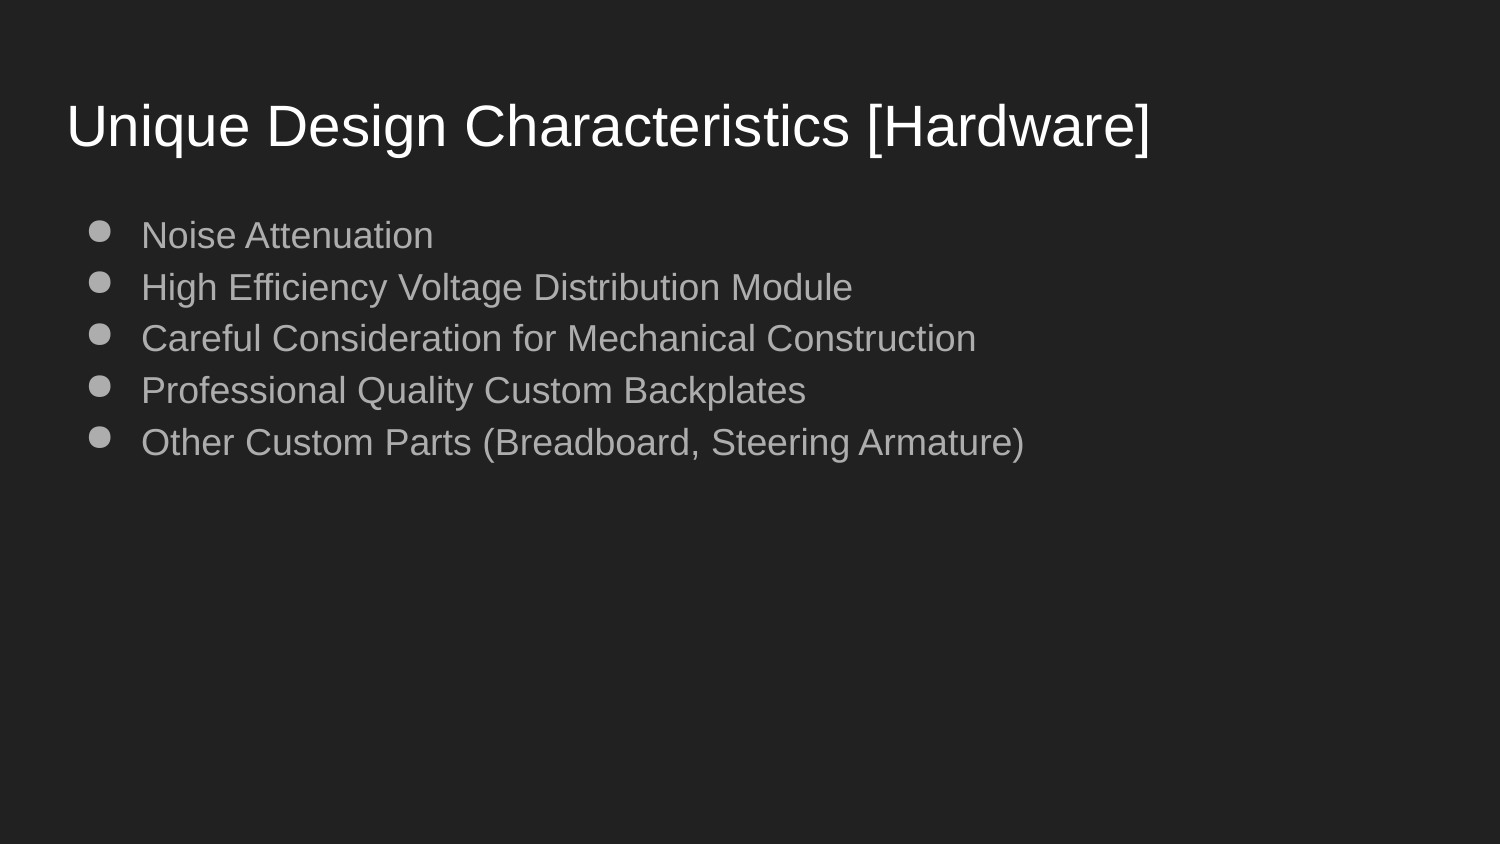

# Unique Design Characteristics [Hardware]
Noise Attenuation
High Efficiency Voltage Distribution Module
Careful Consideration for Mechanical Construction
Professional Quality Custom Backplates
Other Custom Parts (Breadboard, Steering Armature)